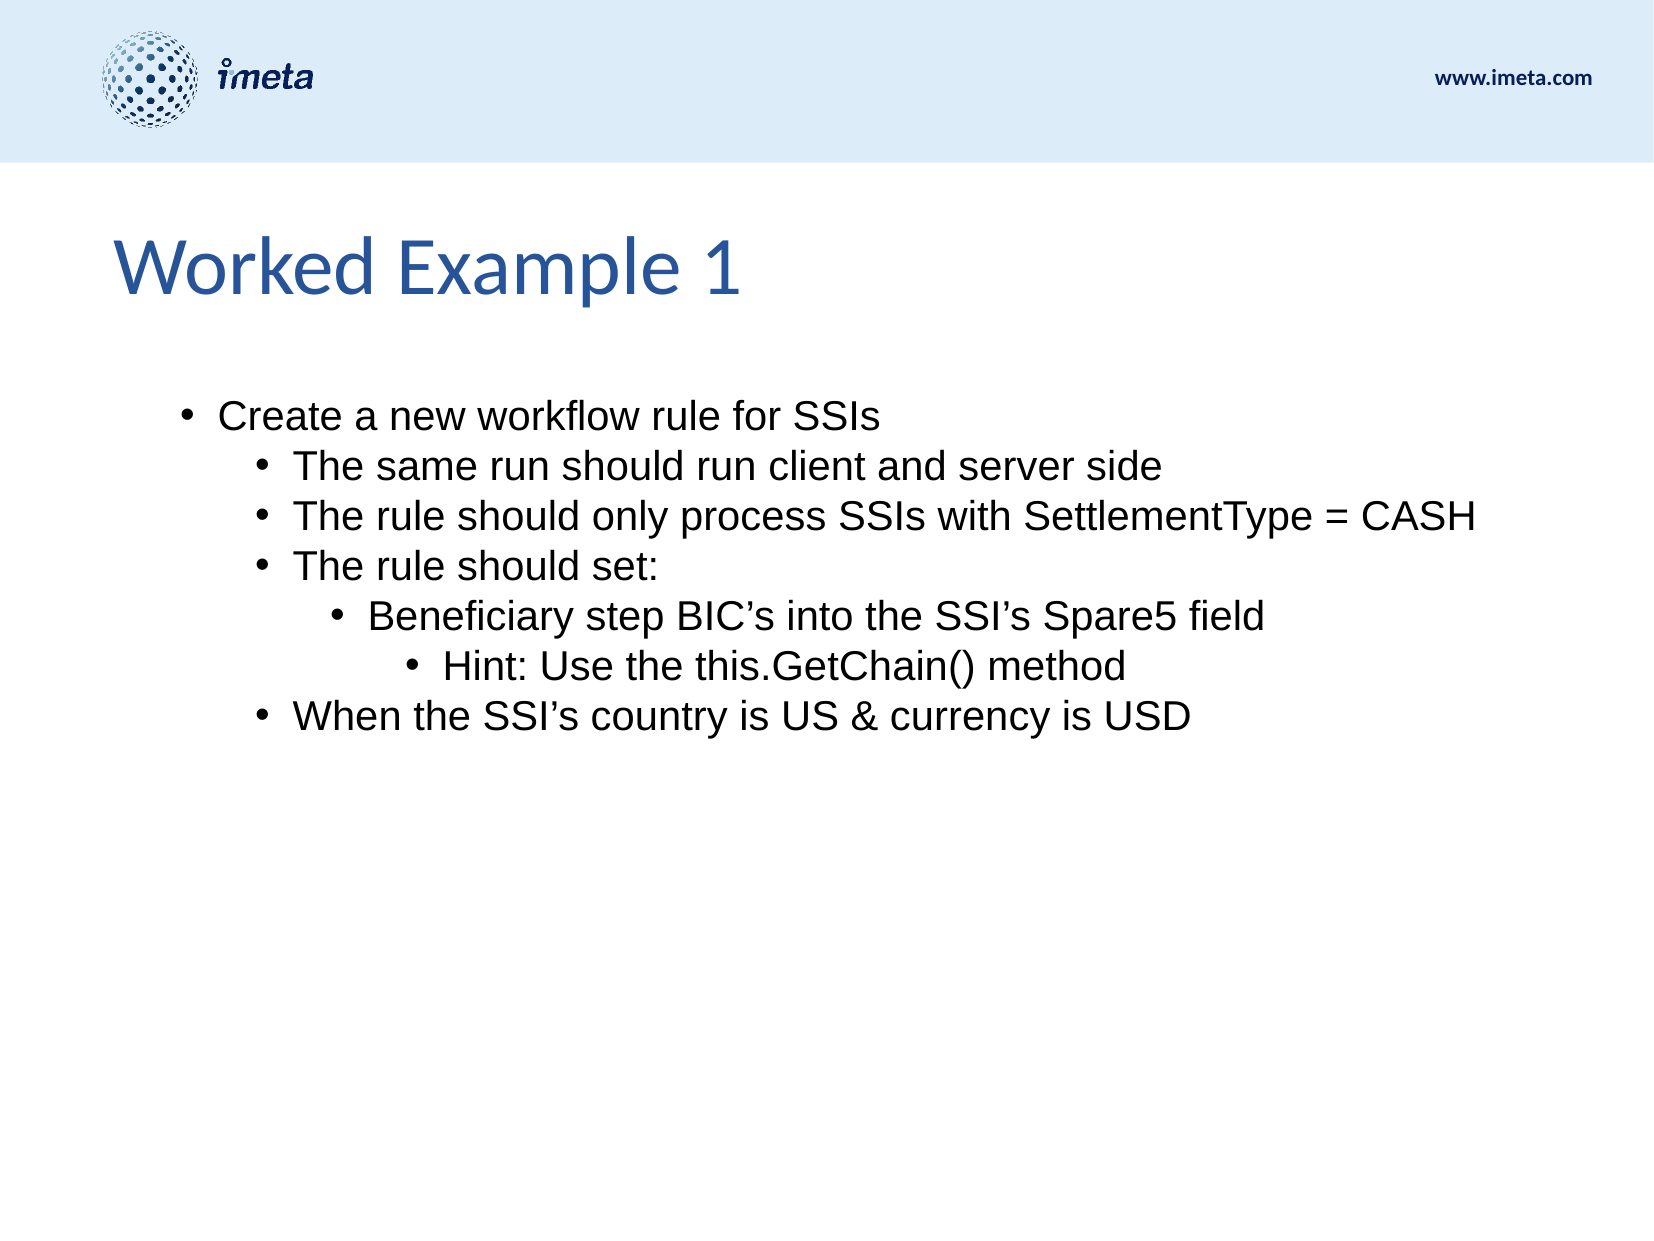

# Worked Example 1
Create a new workflow rule for SSIs
The same run should run client and server side
The rule should only process SSIs with SettlementType = CASH
The rule should set:
Beneficiary step BIC’s into the SSI’s Spare5 field
Hint: Use the this.GetChain() method
When the SSI’s country is US & currency is USD